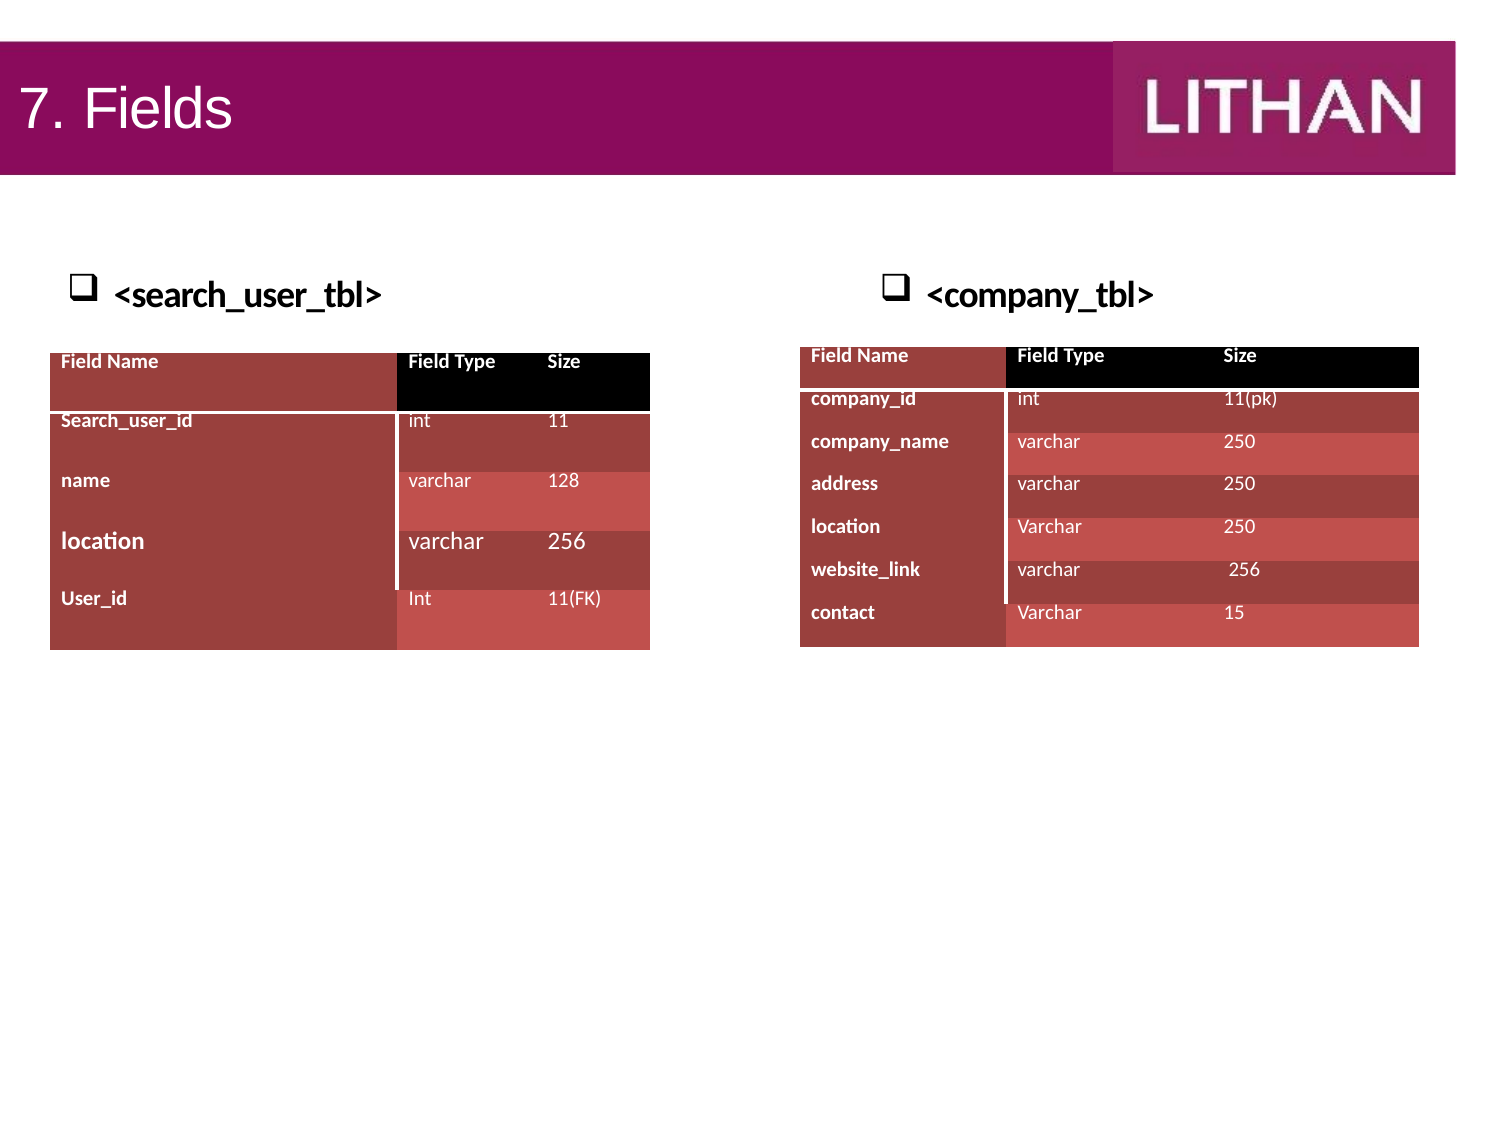

# 7. Fields
<search_user_tbl>
<company_tbl>
| Field Name | Field Type | Size |
| --- | --- | --- |
| company\_id | int | 11(pk) |
| company\_name | varchar | 250 |
| address | varchar | 250 |
| location | Varchar | 250 |
| website\_link | varchar | 256 |
| contact | Varchar | 15 |
| Field Name | Field Type | Size |
| --- | --- | --- |
| Search\_user\_id | int | 11 |
| name | varchar | 128 |
| location | varchar | 256 |
| User\_id | Int | 11(FK) |